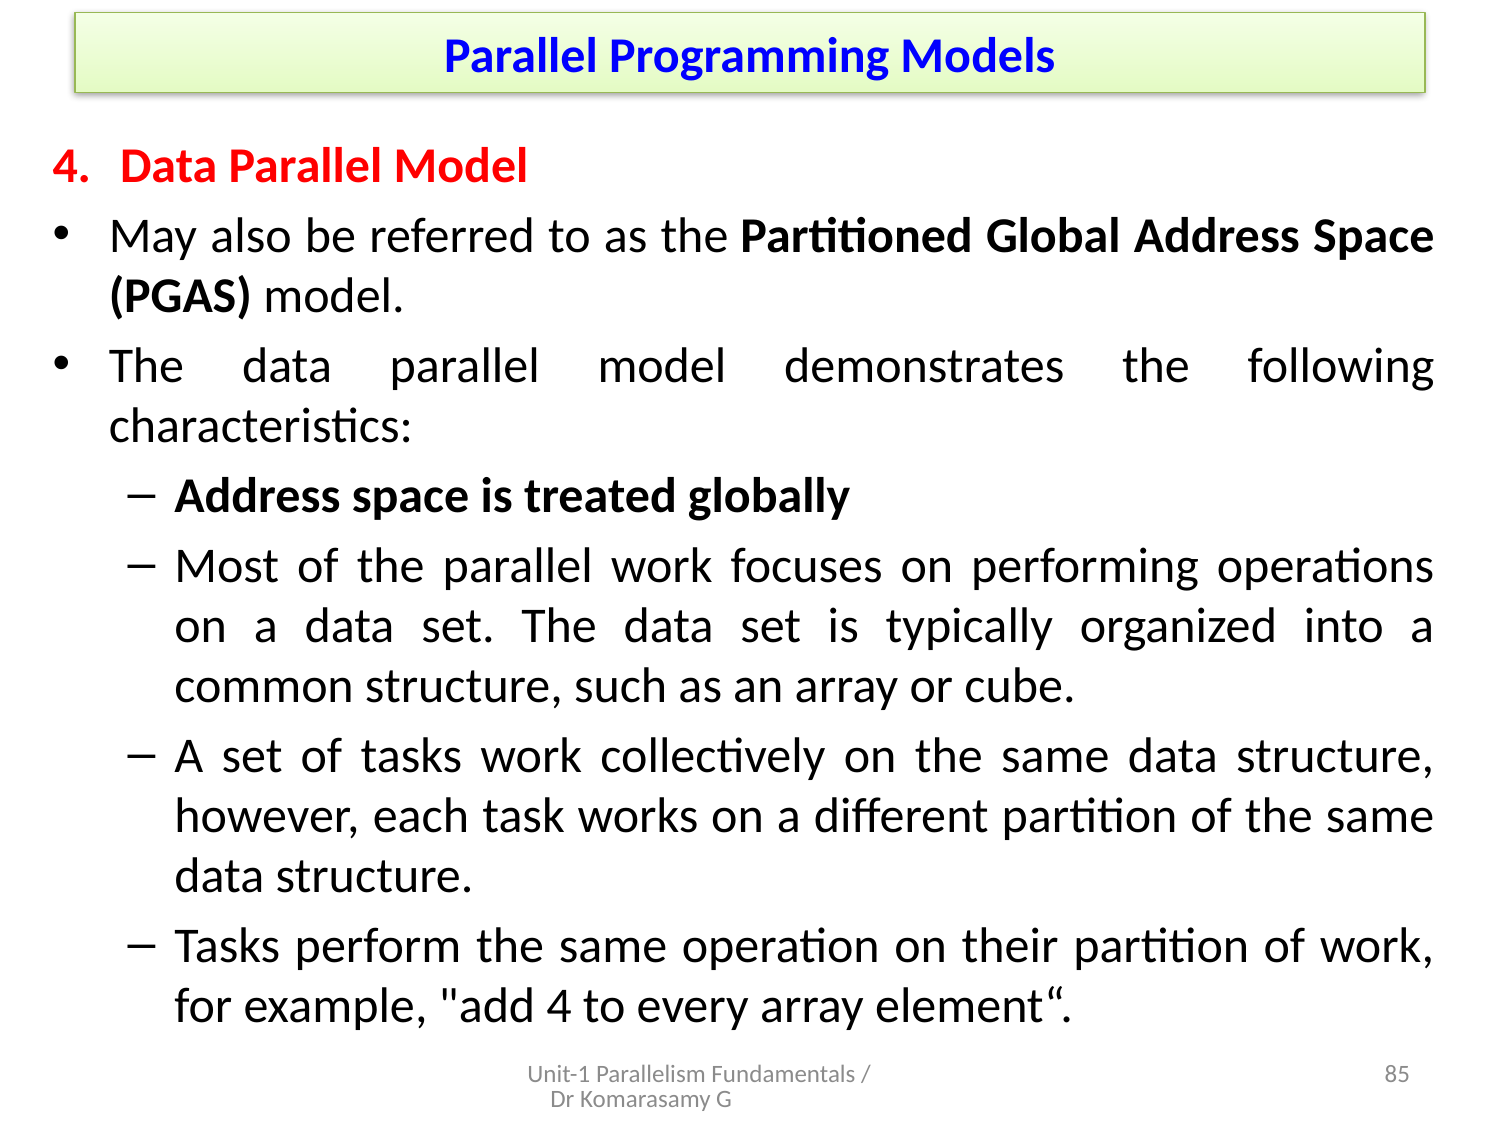

# Parallel Programming Models
4. 	 Data Parallel Model
May also be referred to as the Partitioned Global Address Space (PGAS) model.
The data parallel model demonstrates the following characteristics:
Address space is treated globally
Most of the parallel work focuses on performing operations on a data set. The data set is typically organized into a common structure, such as an array or cube.
A set of tasks work collectively on the same data structure, however, each task works on a different partition of the same data structure.
Tasks perform the same operation on their partition of work, for example, "add 4 to every array element“.
Unit-1 Parallelism Fundamentals /                     Dr Komarasamy G
85